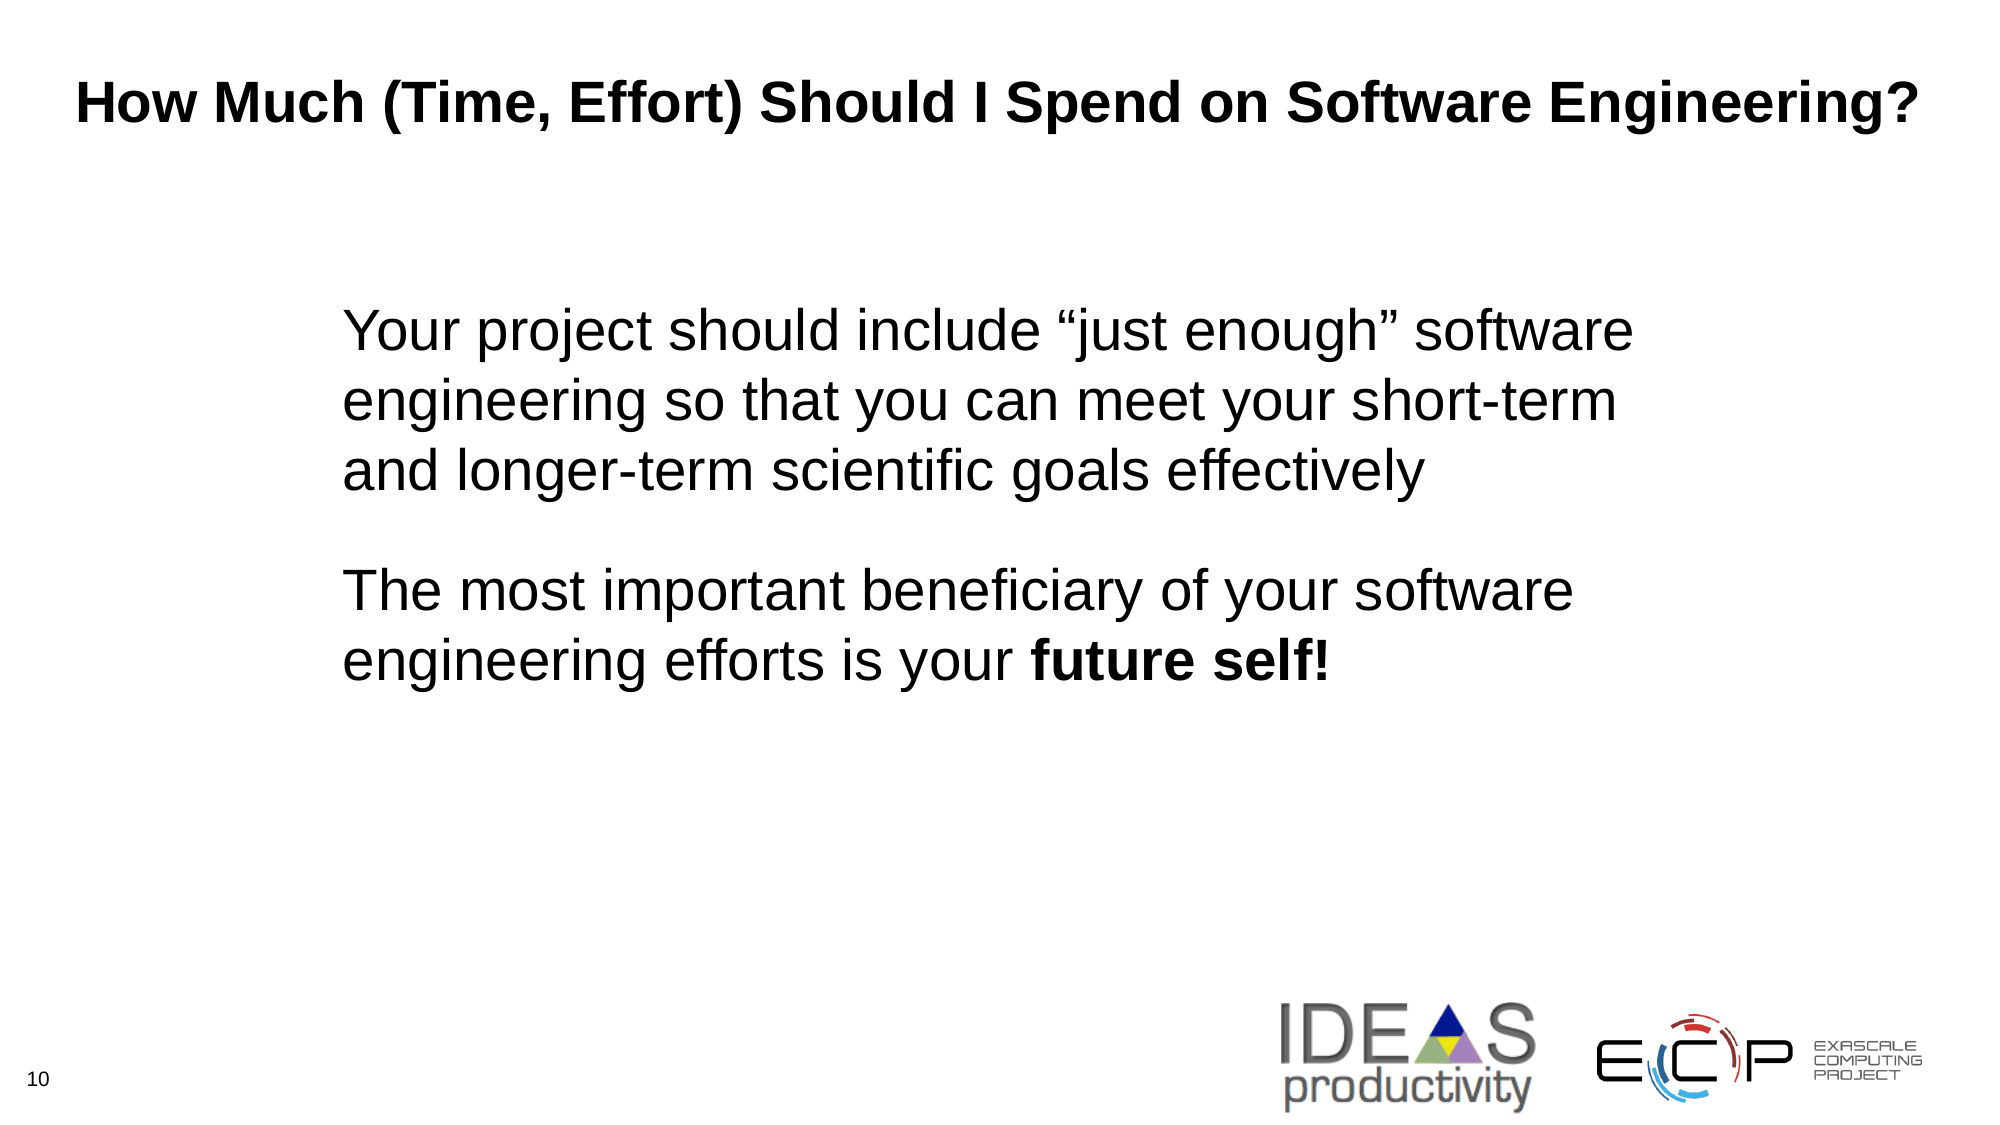

# How Much (Time, Effort) Should I Spend on Software Engineering?
Your project should include “just enough” software engineering so that you can meet your short-term and longer-term scientific goals effectively
The most important beneficiary of your software engineering efforts is your future self!